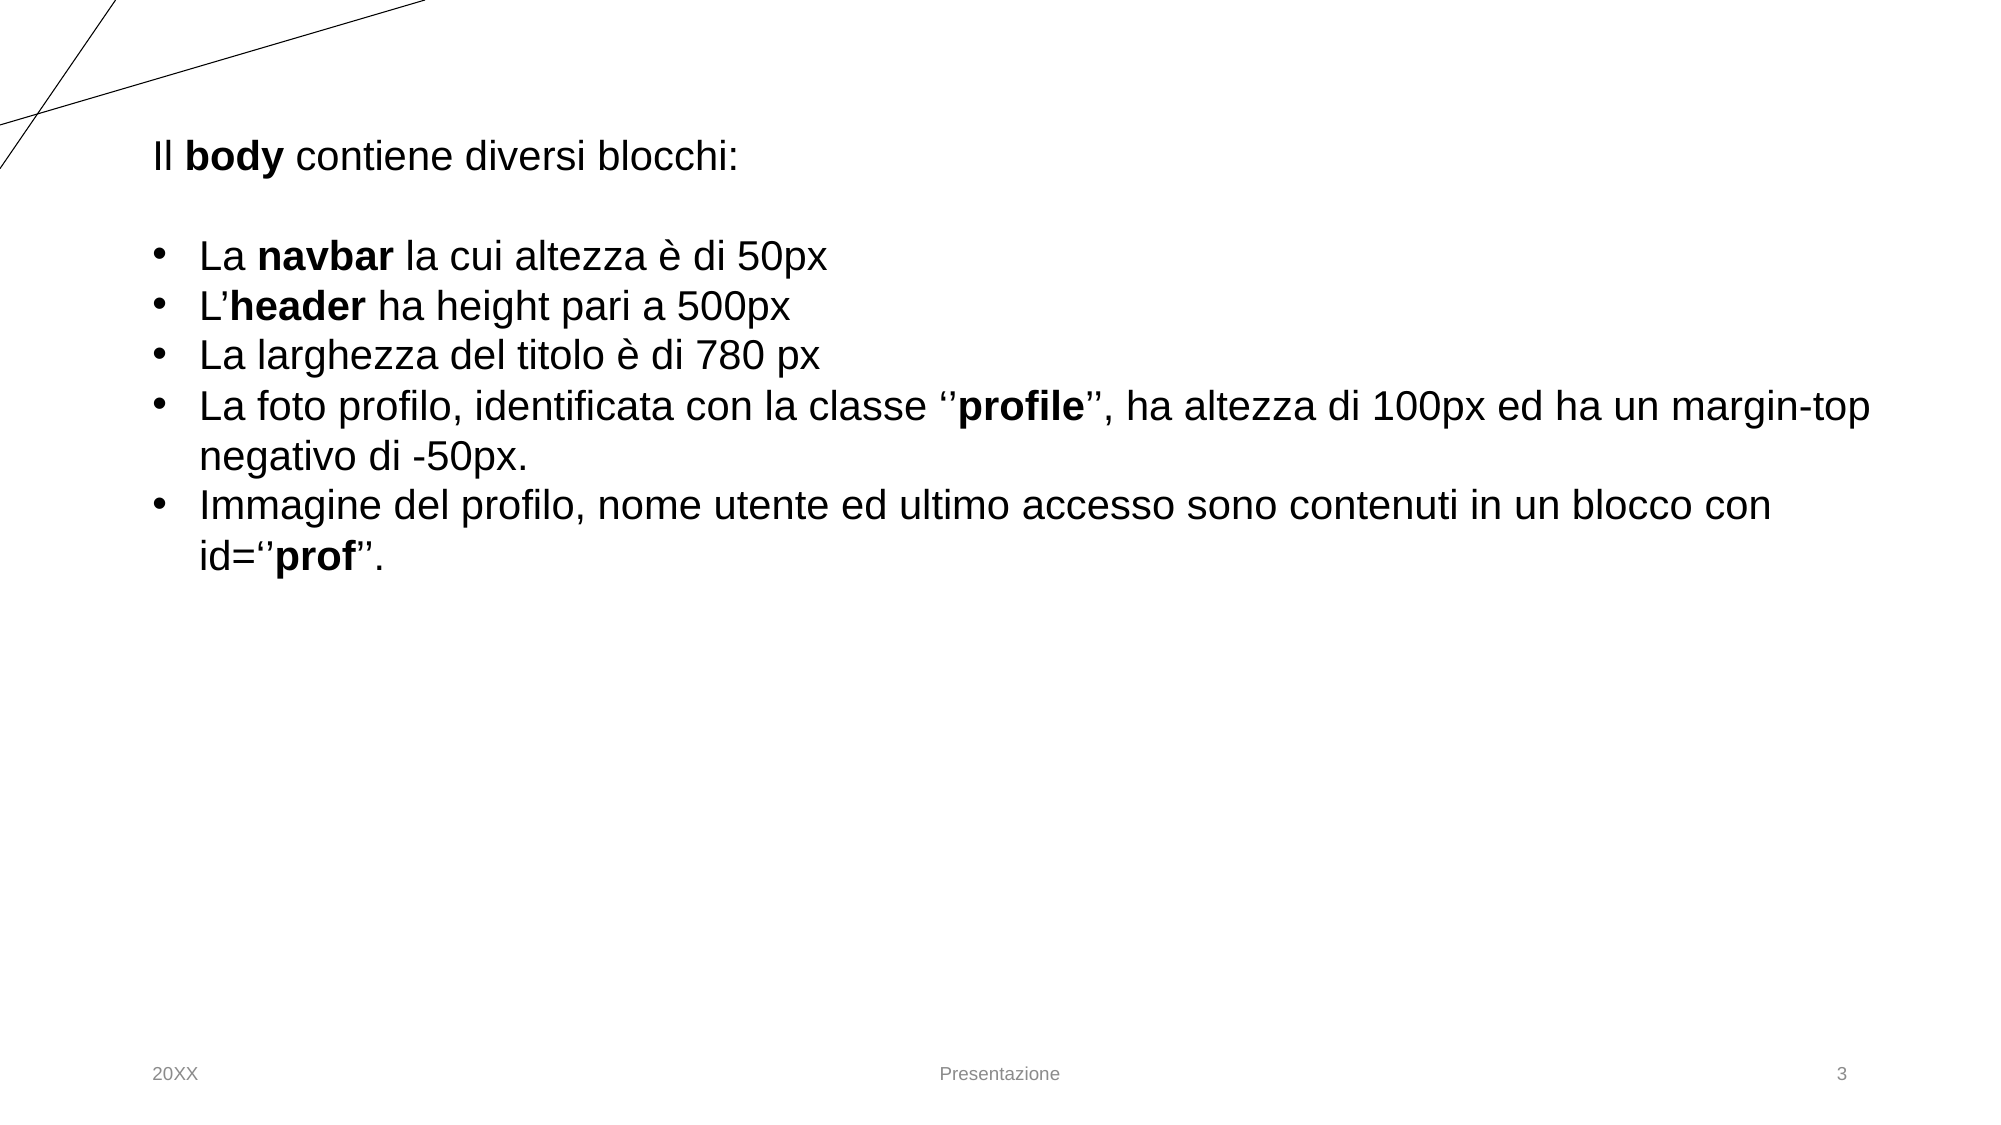

Il body contiene diversi blocchi:

La navbar la cui altezza è di 50px
L’header ha height pari a 500px
La larghezza del titolo è di 780 px
La foto profilo, identificata con la classe ‘’profile’’, ha altezza di 100px ed ha un margin-top negativo di -50px.
Immagine del profilo, nome utente ed ultimo accesso sono contenuti in un blocco con id=‘’prof’’.

20XX
Presentazione
3